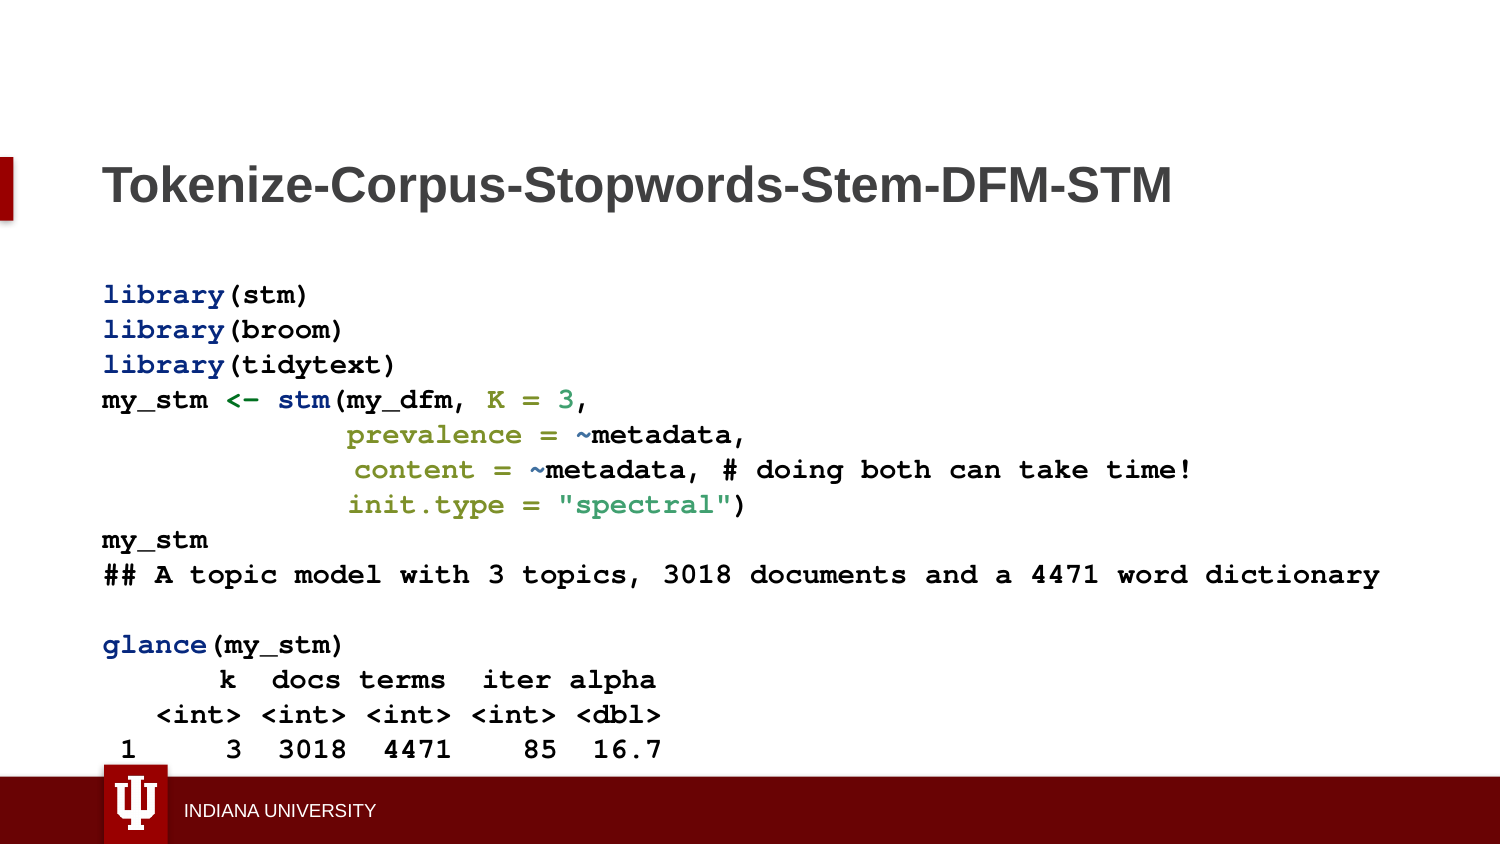

# Tokenize-Corpus-Stopwords-Stem-DFM-STM
library(stm)
library(broom)
library(tidytext)
my_stm <- stm(my_dfm, K = 3,
              prevalence = ~metadata,
         content = ~metadata, # doing both can take time!
              init.type = "spectral")
my_stm
## A topic model with 3 topics, 3018 documents and a 4471 word dictionary

glance(my_stm)
    k  docs terms  iter alpha
   <int> <int> <int> <int> <dbl>
 1     3  3018  4471    85  16.7